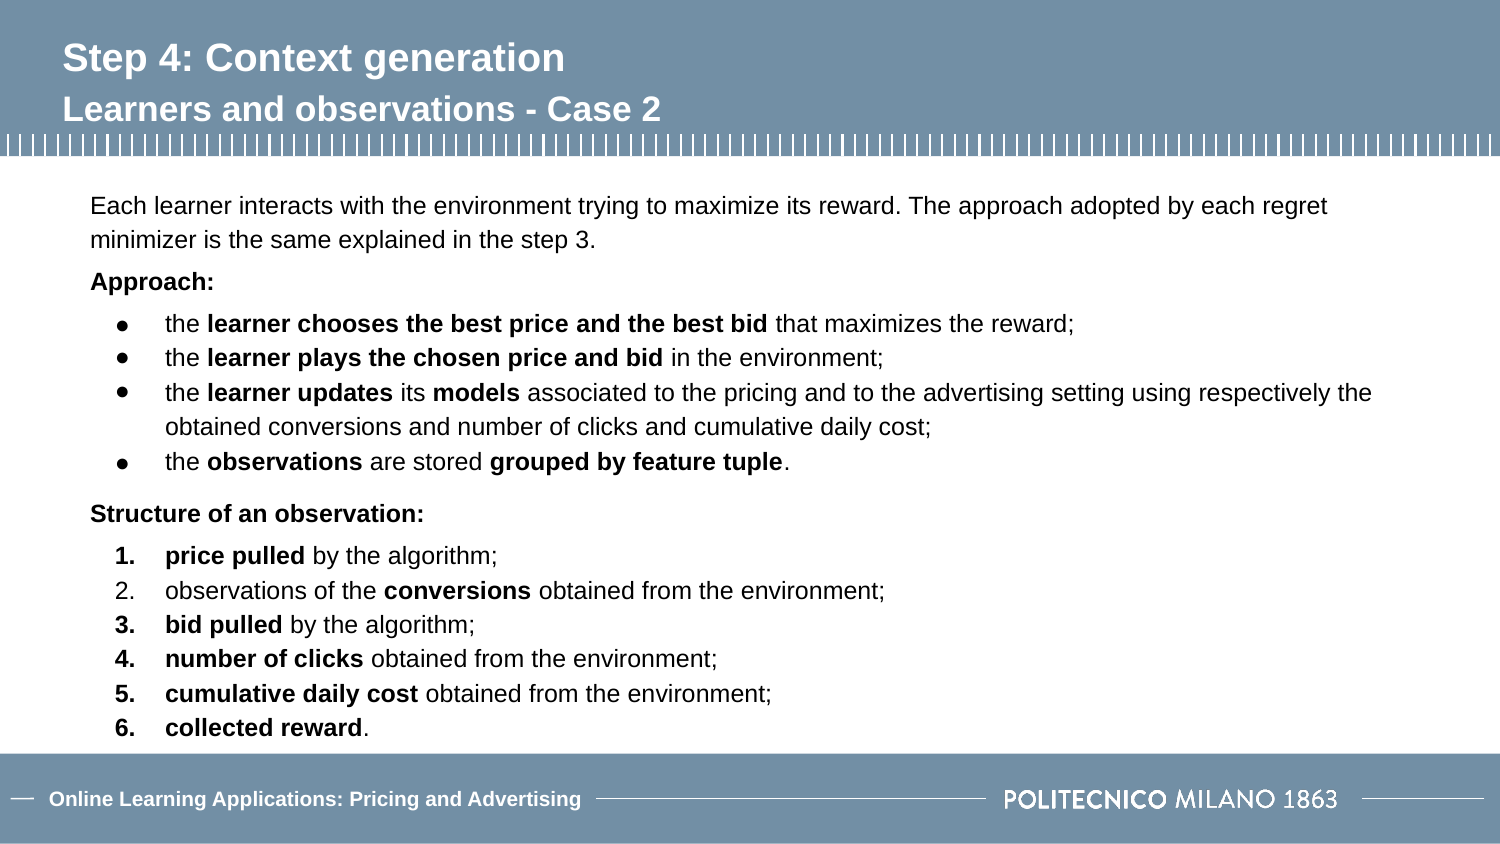

# Step 4: Context generation
Learners and observations - Case 2
Each learner interacts with the environment trying to maximize its reward. The approach adopted by each regret minimizer is the same explained in the step 3.
Approach:
the learner chooses the best price and the best bid that maximizes the reward;
the learner plays the chosen price and bid in the environment;
the learner updates its models associated to the pricing and to the advertising setting using respectively the obtained conversions and number of clicks and cumulative daily cost;
the observations are stored grouped by feature tuple.
Structure of an observation:
price pulled by the algorithm;
observations of the conversions obtained from the environment;
bid pulled by the algorithm;
number of clicks obtained from the environment;
cumulative daily cost obtained from the environment;
collected reward.